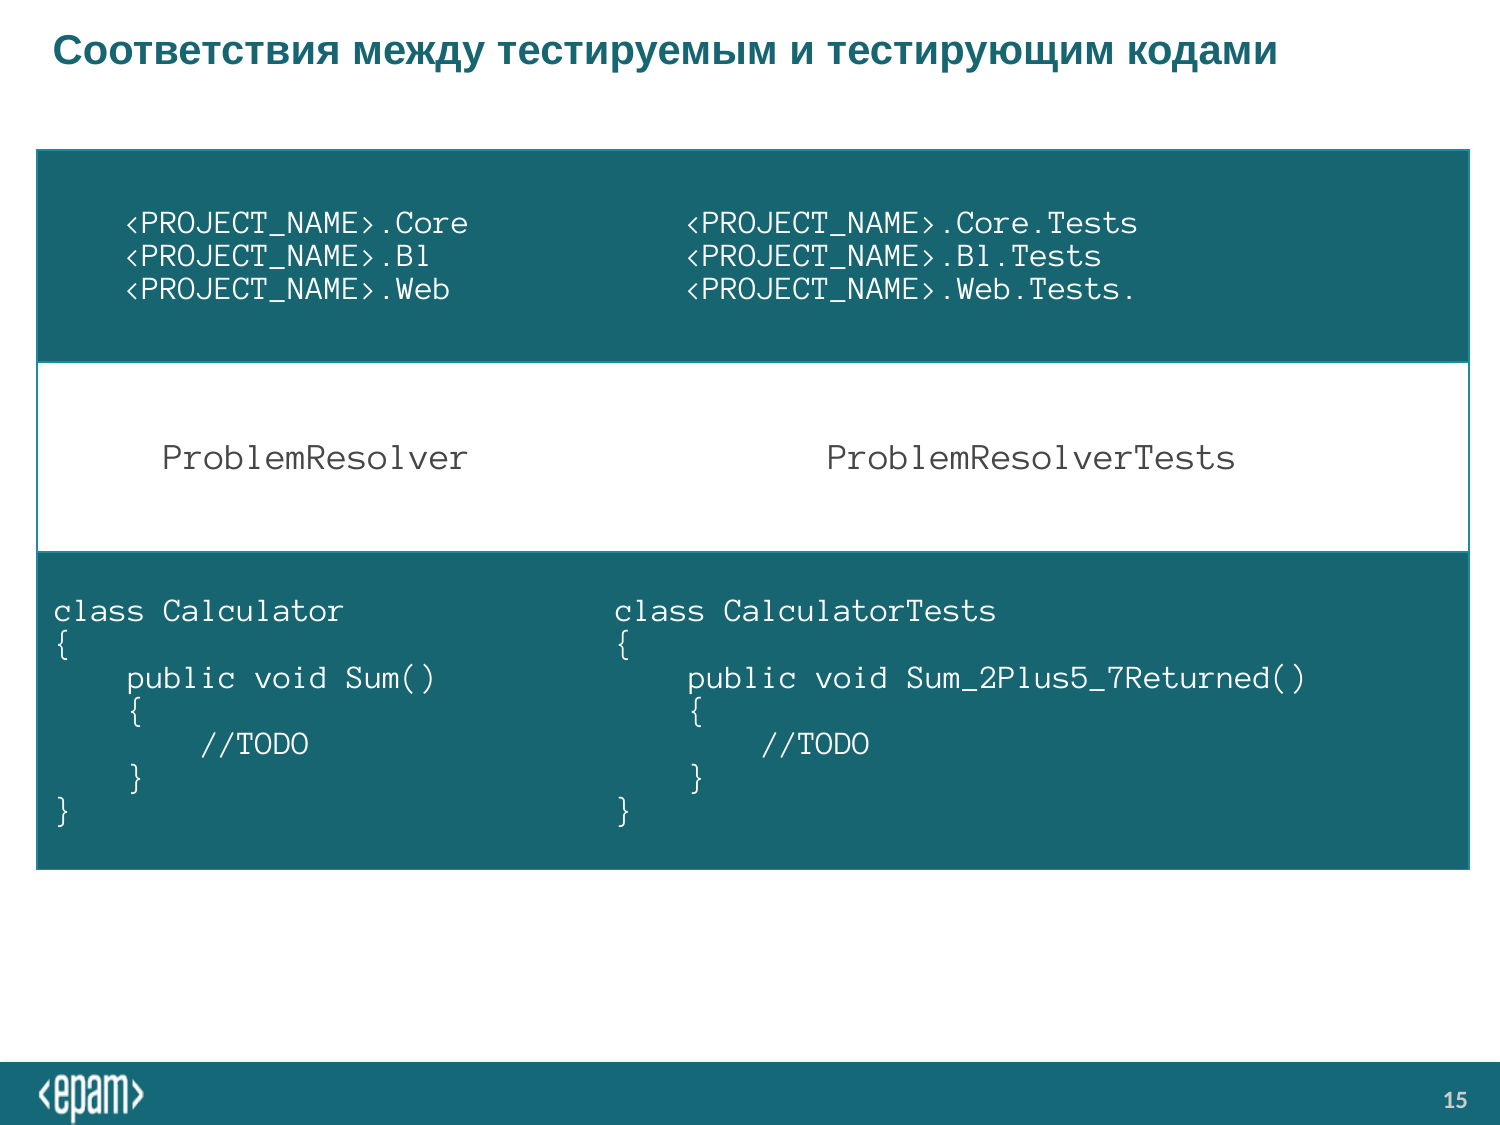

# Соответствия между тестируемым и тестирующим кодами
| <PROJECT\_NAME>.Core <PROJECT\_NAME>.Bl <PROJECT\_NAME>.Web | <PROJECT\_NAME>.Core.Tests <PROJECT\_NAME>.Bl.Tests <PROJECT\_NAME>.Web.Tests. |
| --- | --- |
| ProblemResolver | ProblemResolverTests |
| сlass Calculator { public void Sum() { //TODO } } | сlass CalculatorTests { public void Sum\_2Plus5\_7Returned() { //TODO } } |